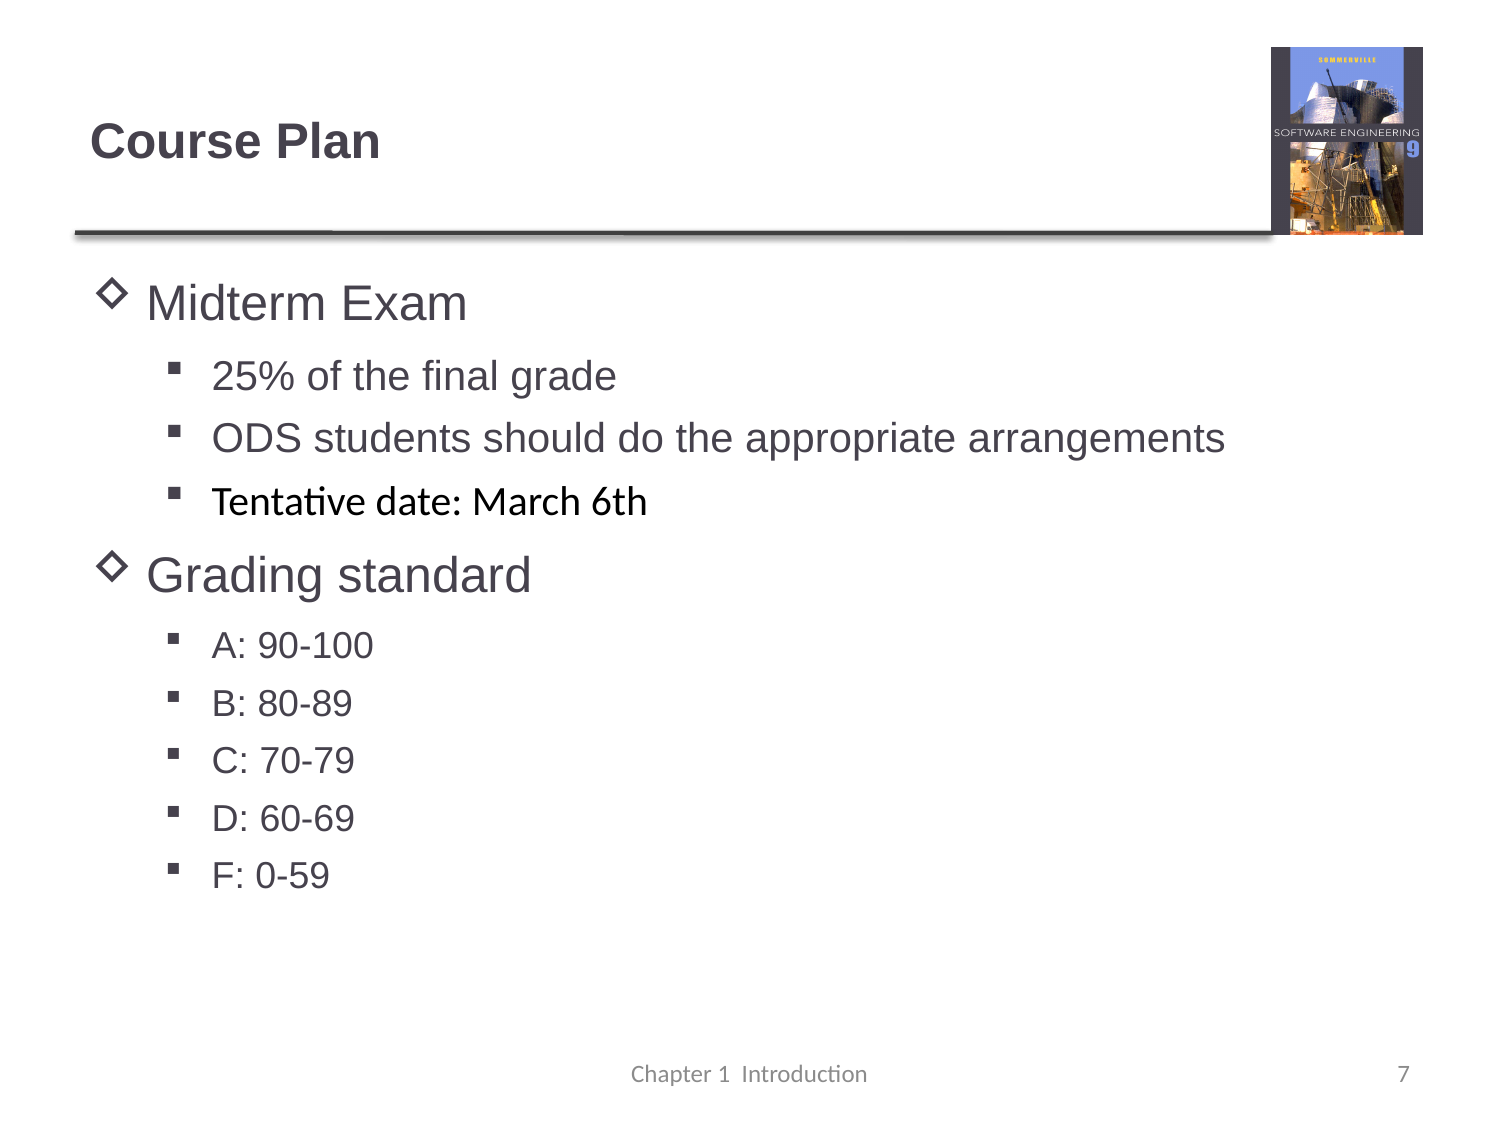

Course Plan
Midterm Exam
25% of the final grade
ODS students should do the appropriate arrangements
Tentative date: March 6th
Grading standard
A: 90-100
B: 80-89
C: 70-79
D: 60-69
F: 0-59

Chapter 1  Introduction
7